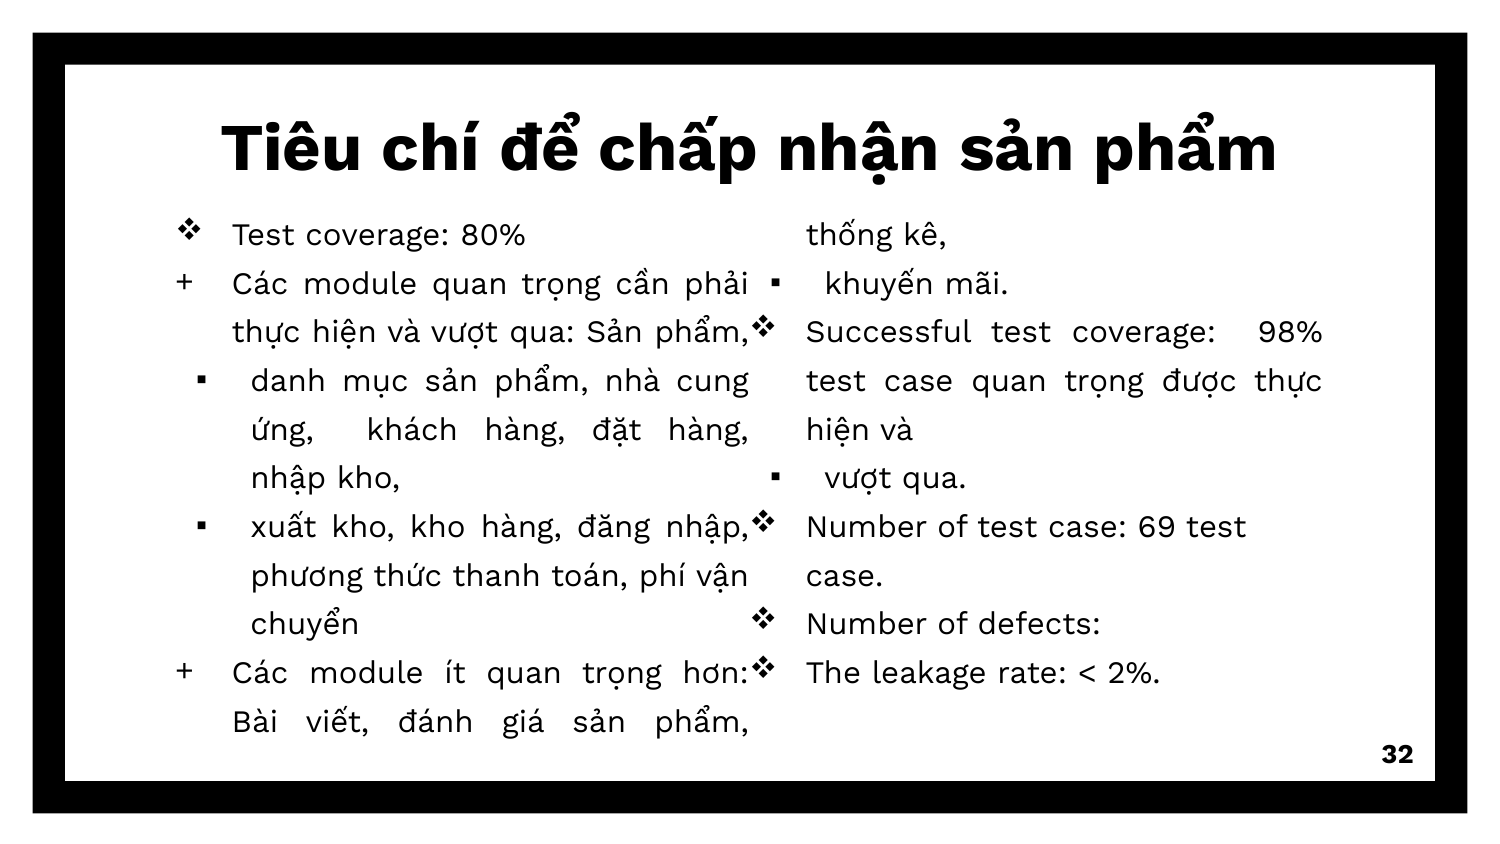

# Tiêu chí để chấp nhận sản phẩm
Test coverage: 80%
Các module quan trọng cần phải thực hiện và vượt qua: Sản phẩm,
danh mục sản phẩm, nhà cung ứng,  khách hàng, đặt hàng, nhập kho,
xuất kho, kho hàng, đăng nhập, phương thức thanh toán, phí vận chuyển
Các module ít quan trọng hơn: Bài viết, đánh giá sản phẩm, thống kê,
khuyến mãi.
Successful test coverage:  98% test case quan trọng được thực hiện và
vượt qua.
Number of test case: 69 test case.
Number of defects:
The leakage rate: < 2%.

32